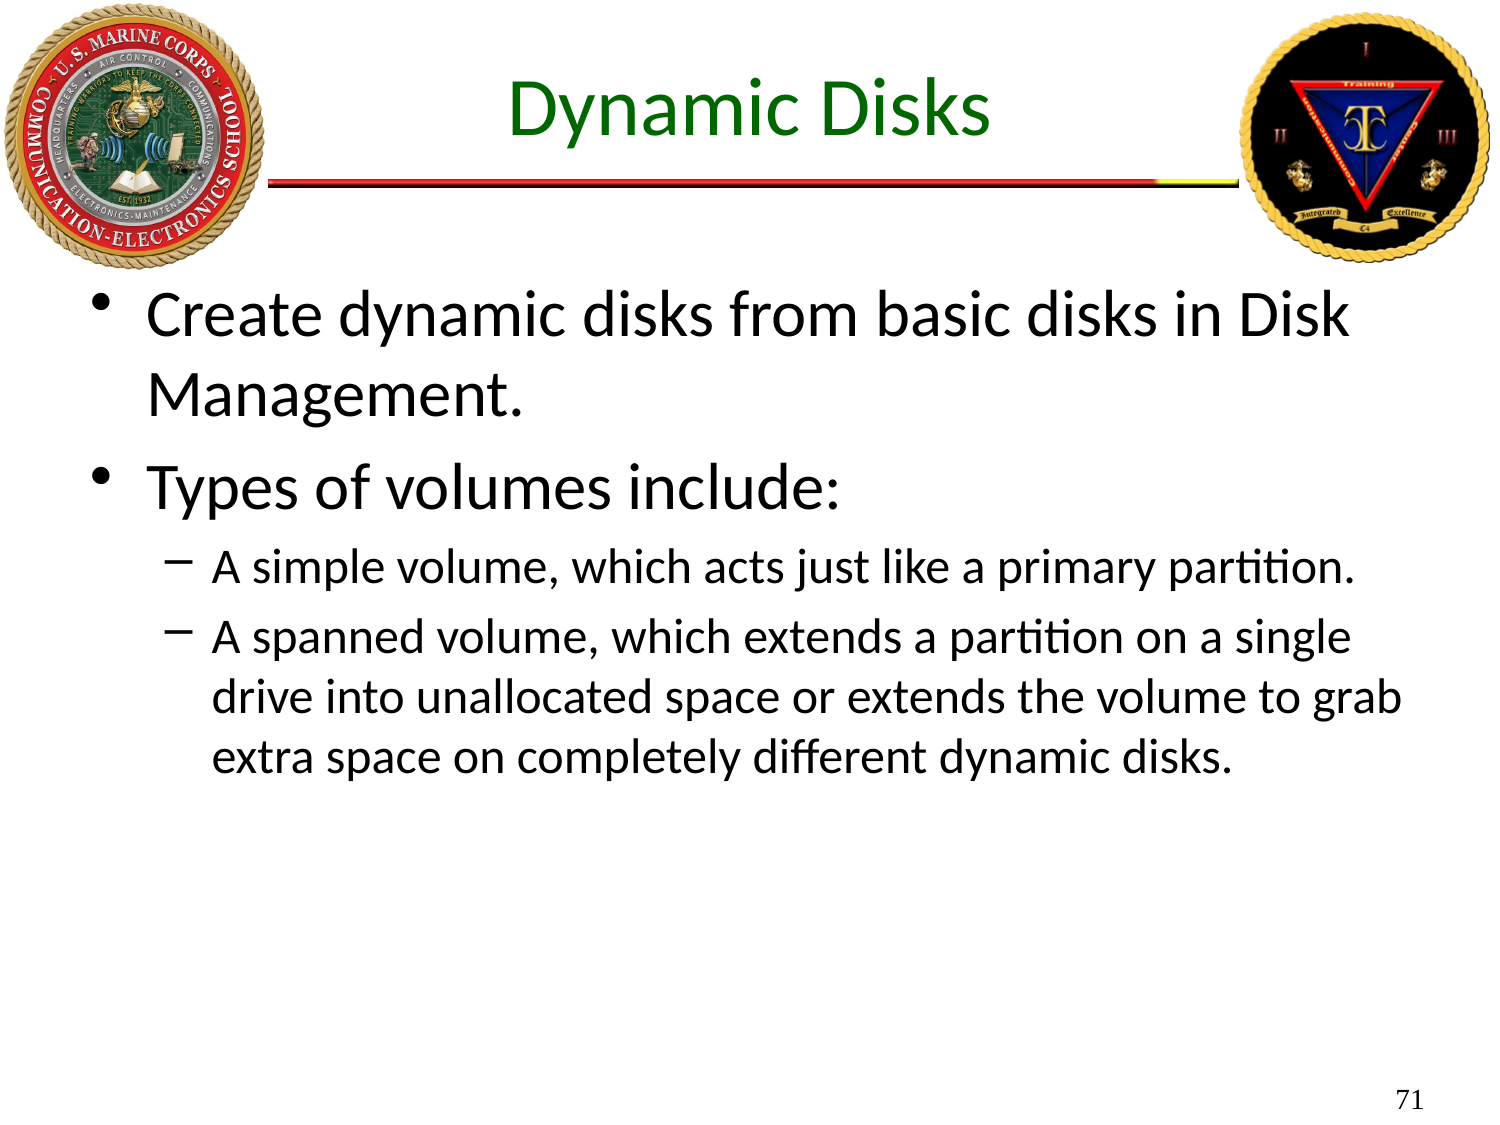

# Dynamic Disks
Create dynamic disks from basic disks in Disk Management.
Types of volumes include:
A simple volume, which acts just like a primary partition.
A spanned volume, which extends a partition on a single drive into unallocated space or extends the volume to grab extra space on completely different dynamic disks.